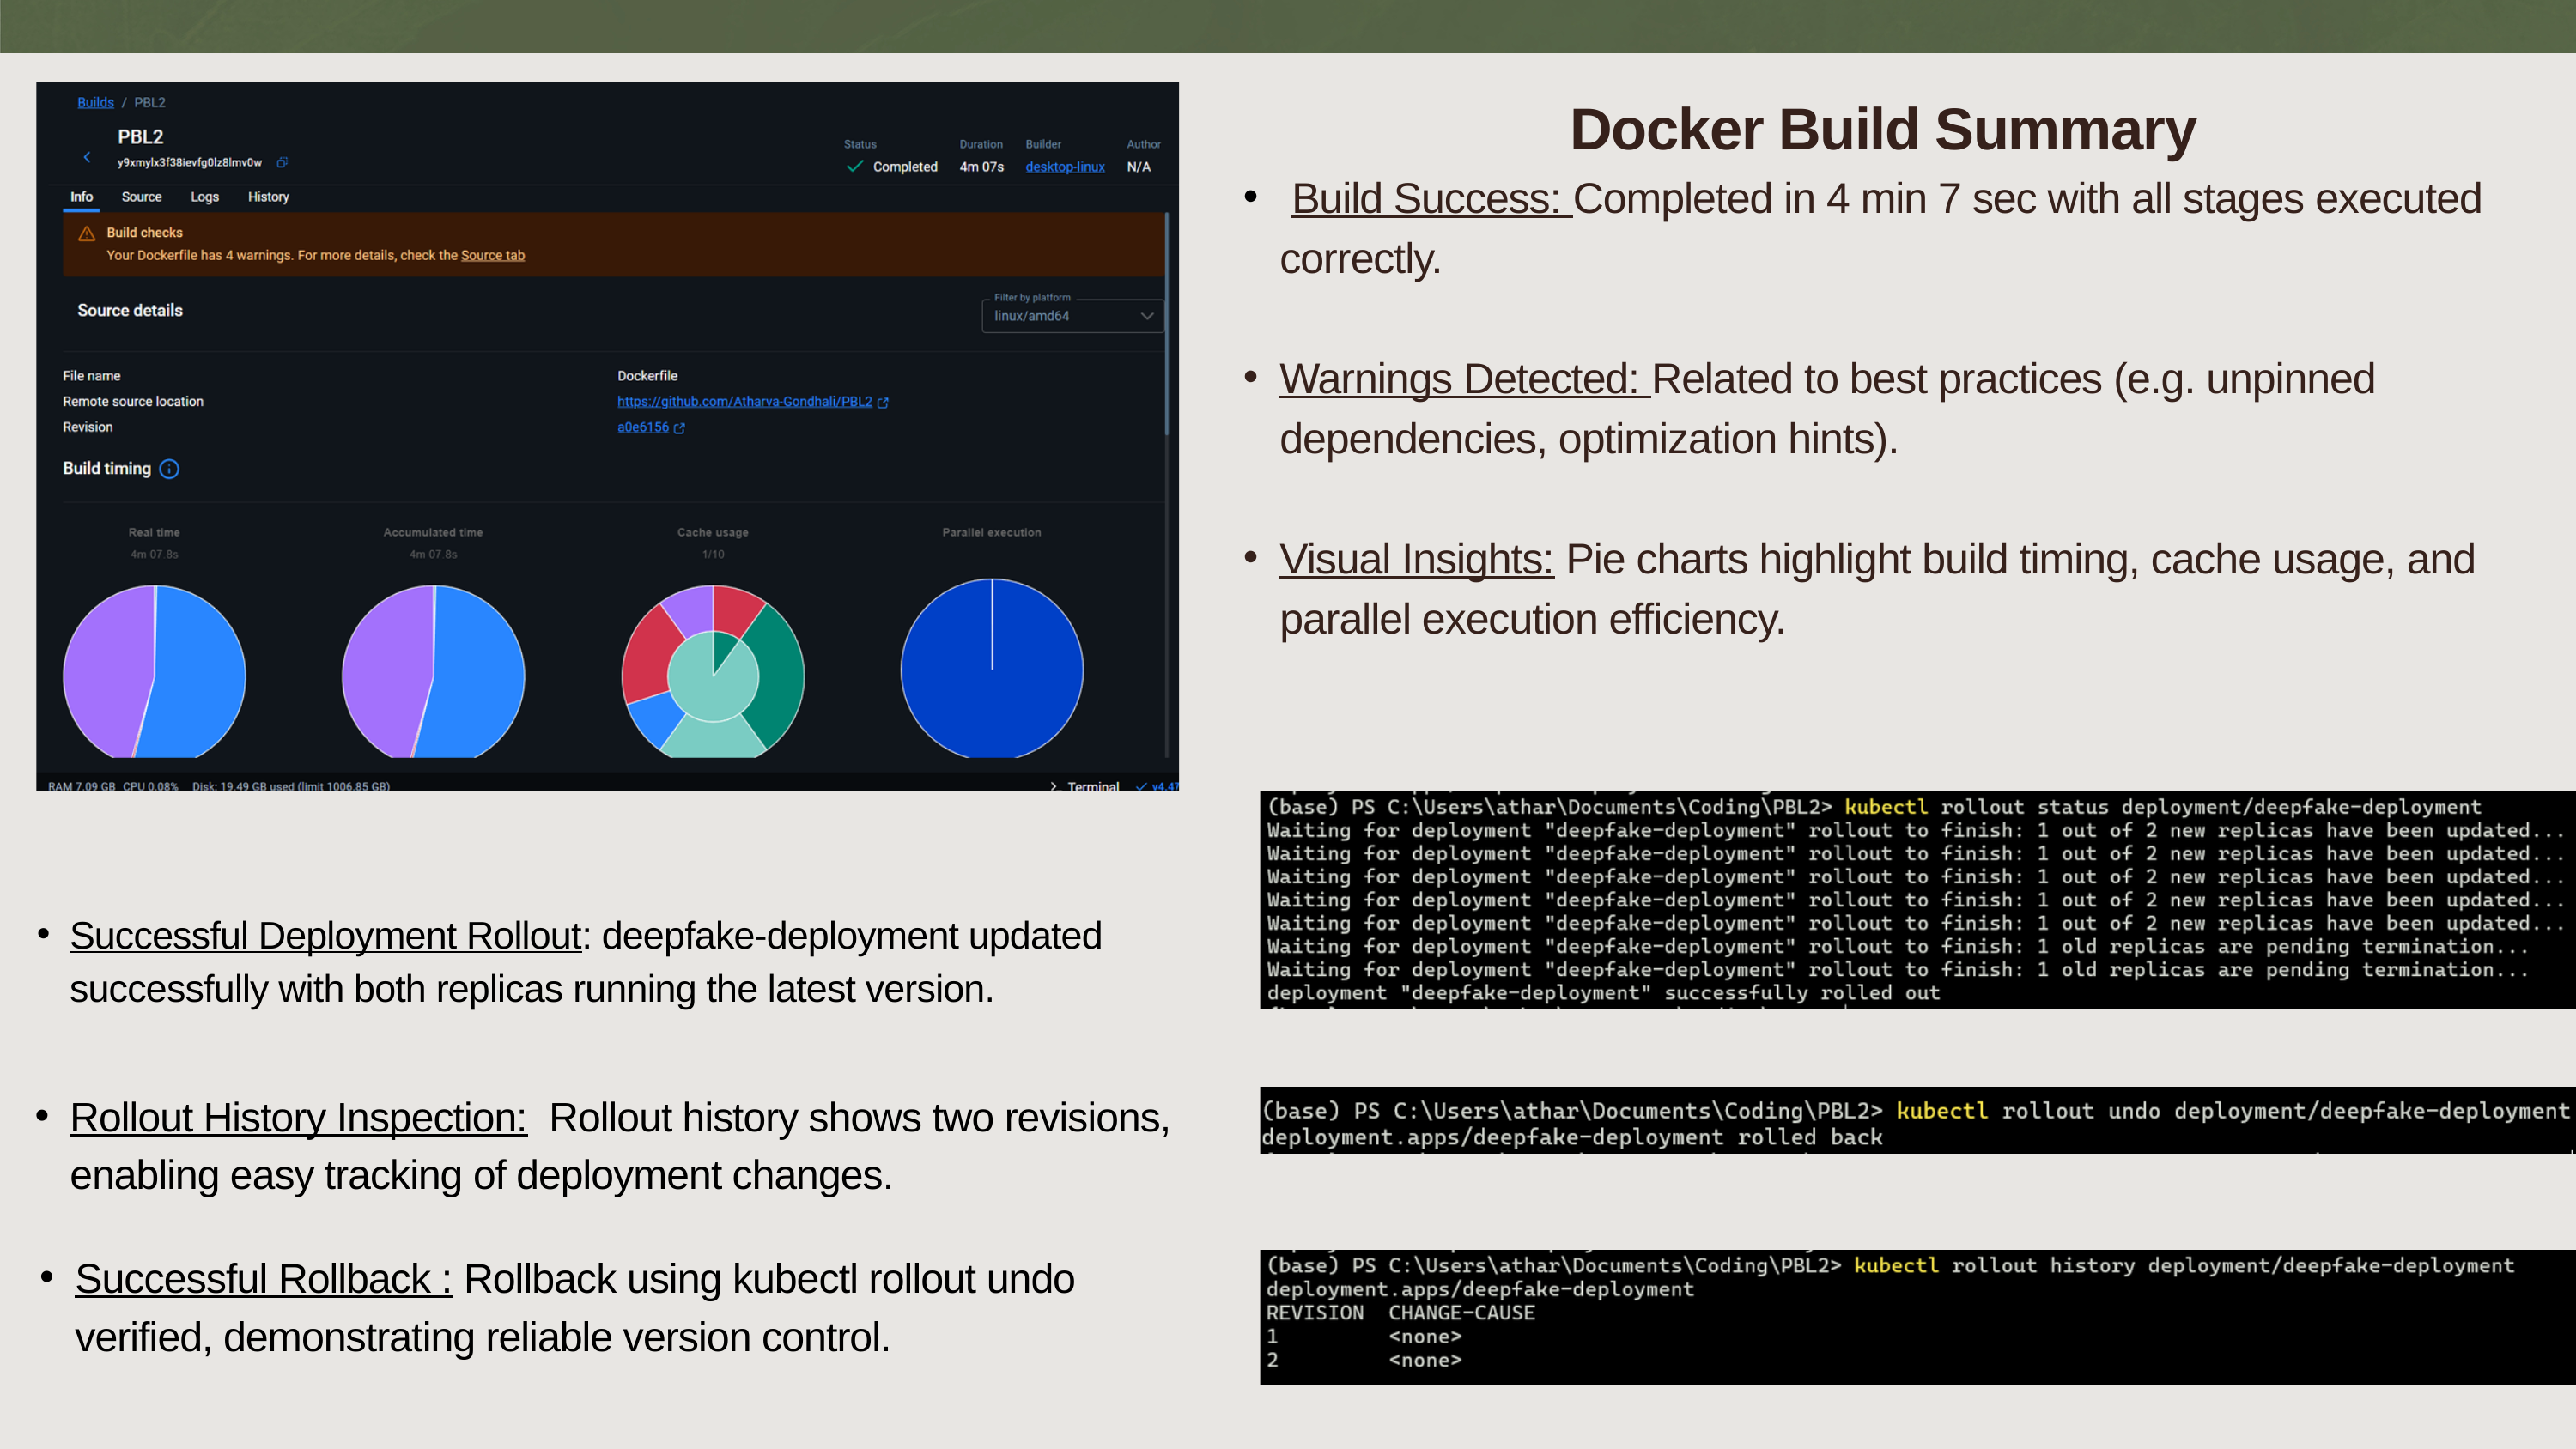

Docker Build Summary
 Build Success: Completed in 4 min 7 sec with all stages executed correctly.

Warnings Detected: Related to best practices (e.g. unpinned dependencies, optimization hints).

Visual Insights: Pie charts highlight build timing, cache usage, and parallel execution efficiency.

Successful Deployment Rollout: deepfake-deployment updated successfully with both replicas running the latest version.

Rollout History Inspection:  Rollout history shows two revisions, enabling easy tracking of deployment changes.

Successful Rollback : Rollback using kubectl rollout undo verified, demonstrating reliable version control.